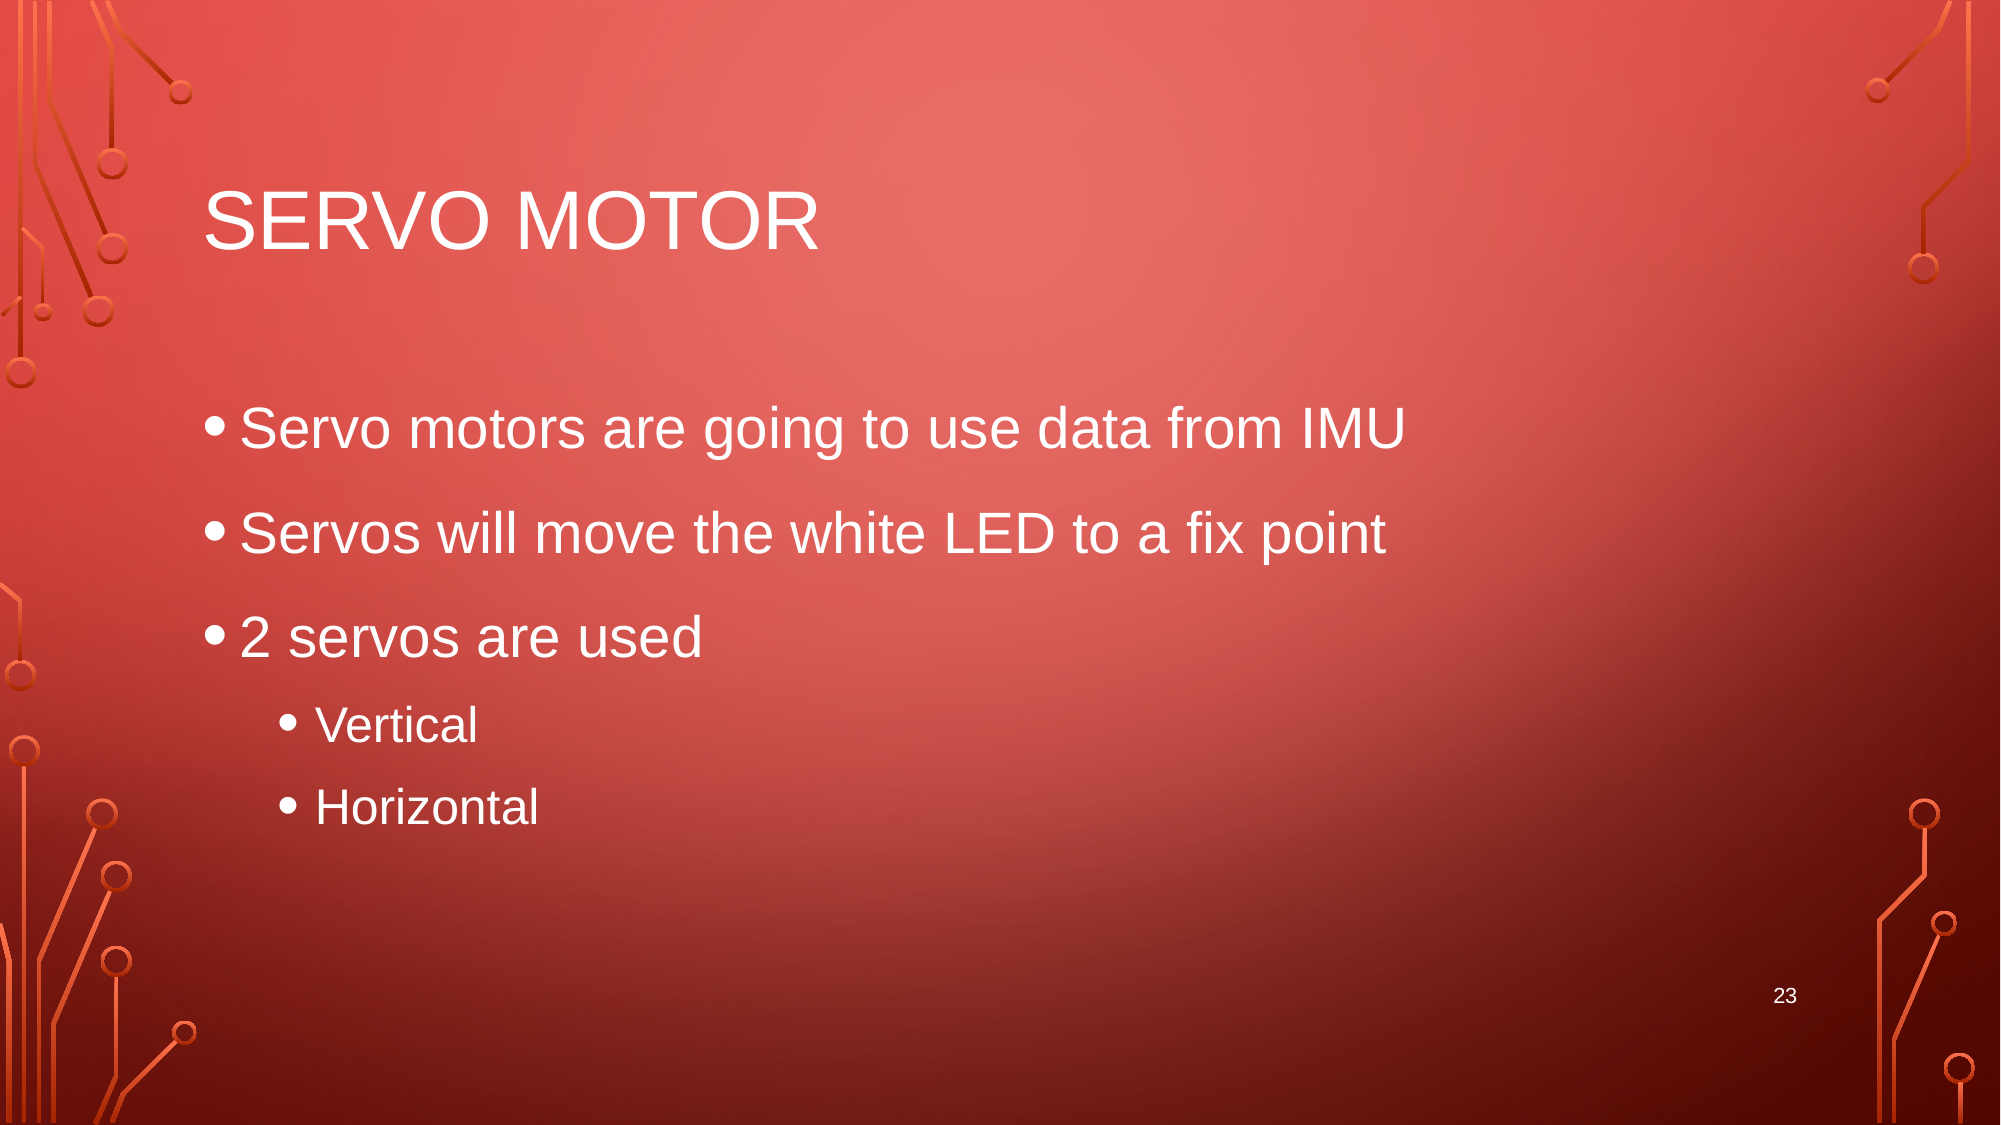

# Servo motor
Servo motors are going to use data from IMU
Servos will move the white LED to a fix point
2 servos are used
Vertical
Horizontal
23